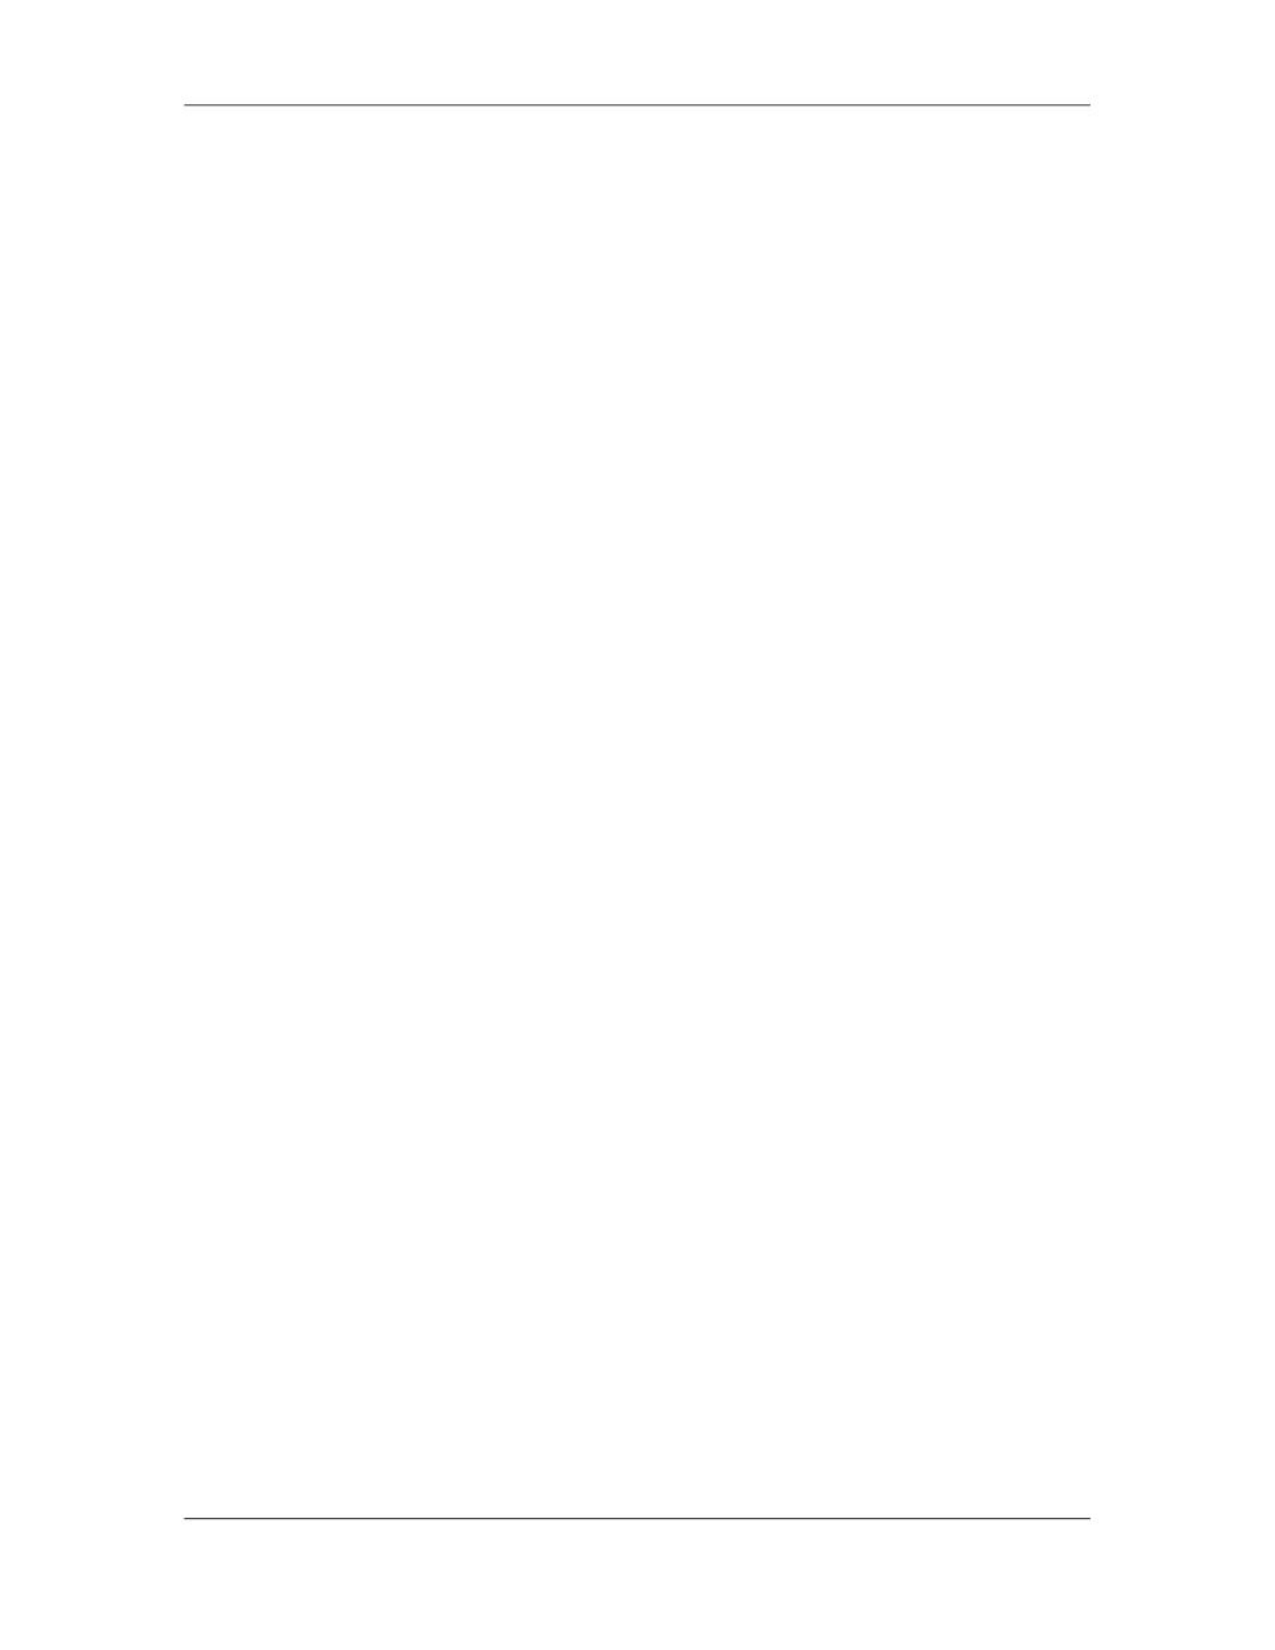

Software Project Management (CS615)

																																																																																																																								Lists clear and unambiguous quality targets for each deliverable. Each quality

																																																																																																																								target provides a set of criteria and standards which must be achieved to meet
																																																																																																																								the expectations of the customer

																																																																																																																								Outlines a plan of activities which will assure the customer that the quality
																																																																																																																								targets will be met (i.e. a Quality Assurance Plan)

																																																																																																																								Identifies the techniques used to control the actual level of quality of each
																																																																																																																								deliverable as it is built (i.e. a Quality Control Plan).

																																																																																																									Finally, it is important to review the quality not only of the deliverables produced

																																																																																																									by the project but also of the management processes which produce them. A
																																																																																																									summary of each of the management processes undertaken during the execution

																																																																																																									phase is identified, including Time, Cost, Quality, Change, Risk, Issue,
																																																																																																									Procurement, Acceptance and Communications Management.

																																																																																																									5.							Develop Risk Plan

																																																																																																									The foreseeable project risks are then documented within a Risk Plan and a set of
																																																																																																									actions to be taken formulated to both prevent each risk from occurring and

																																																																																																									reduce the impact of the risk should it eventuate. Developing a clear Risk Plan is
																																																																																																									an important activity within the planning phase as it is necessary to mitigate all

																																																																																																									critical project risks prior to entering the Execution phase of the project.

																																																																																																									6.							Develop Acceptance Plan

																																																																																																									The key to a successful project is gaining acceptance from the customer that each
																																																																																																									deliverable produced meets (or exceeds) his/her requirements. To clarify the

																																																																																																									criteria used to judge each deliverable for customer acceptance, an Acceptance
																																																																																																									Plan is produced. The Acceptance Plan provides the criteria for obtaining

																																																																																																									customer acceptance, a schedule of acceptance reviews within which customer
																																																																																																									acceptance will be sought and a summary of the process used to gain acceptance

																																																																																																									of each deliverable from the customer.

																																																																																																									7.							Develop Communications Plan

																																																																																																									Prior to the Execution phase, it is also necessary to identify how each of the
																																																																																																									stakeholders will be kept informed of the progress of the project. The

																																																																																																									Communications Plan identifies the types of information to be distributed, the
																																																																																																									methods of distributing information to stakeholders, the frequency of distribution

																																																																																																									and responsibilities of each person in the project team for distributing information
																																																																																																									regularly to stakeholders.

																																																																																																									8.							Develop Procurement Plan

																																																																																																									The last planning activity within the Planning phase is to identify the elements of

																																																																																																									the Project which will be acquired from external suppliers to the project. The
																																																																																																									Procurement Plan provides a detailed description of the Products (i.e. goods and

																																																																																																									services) to be procured from suppliers, the justification for procuring each

																																																																																						                                                                                                                                 148

																																																																																																																																																																																						© Copyright Virtual University of Pakistan